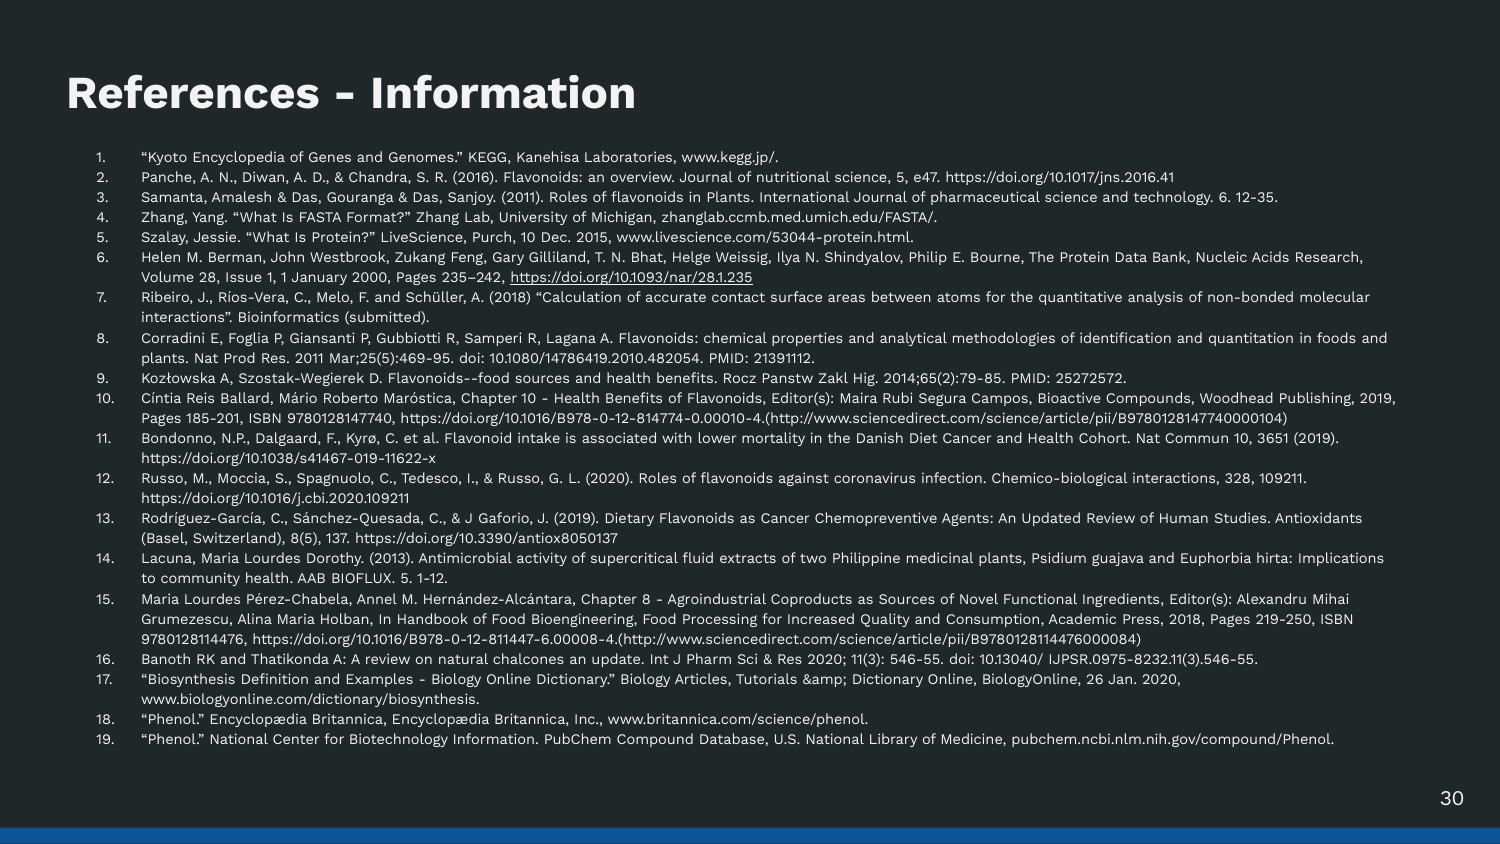

# References - Information
“Kyoto Encyclopedia of Genes and Genomes.” KEGG, Kanehisa Laboratories, www.kegg.jp/.
Panche, A. N., Diwan, A. D., & Chandra, S. R. (2016). Flavonoids: an overview. Journal of nutritional science, 5, e47. https://doi.org/10.1017/jns.2016.41
Samanta, Amalesh & Das, Gouranga & Das, Sanjoy. (2011). Roles of flavonoids in Plants. International Journal of pharmaceutical science and technology. 6. 12-35.
Zhang, Yang. “What Is FASTA Format?” Zhang Lab, University of Michigan, zhanglab.ccmb.med.umich.edu/FASTA/.
Szalay, Jessie. “What Is Protein?” LiveScience, Purch, 10 Dec. 2015, www.livescience.com/53044-protein.html.
Helen M. Berman, John Westbrook, Zukang Feng, Gary Gilliland, T. N. Bhat, Helge Weissig, Ilya N. Shindyalov, Philip E. Bourne, The Protein Data Bank, Nucleic Acids Research, Volume 28, Issue 1, 1 January 2000, Pages 235–242, https://doi.org/10.1093/nar/28.1.235
Ribeiro, J., Ríos-Vera, C., Melo, F. and Schüller, A. (2018) “Calculation of accurate contact surface areas between atoms for the quantitative analysis of non-bonded molecular interactions”. Bioinformatics (submitted).
Corradini E, Foglia P, Giansanti P, Gubbiotti R, Samperi R, Lagana A. Flavonoids: chemical properties and analytical methodologies of identification and quantitation in foods and plants. Nat Prod Res. 2011 Mar;25(5):469-95. doi: 10.1080/14786419.2010.482054. PMID: 21391112.
Kozłowska A, Szostak-Wegierek D. Flavonoids--food sources and health benefits. Rocz Panstw Zakl Hig. 2014;65(2):79-85. PMID: 25272572.
Cíntia Reis Ballard, Mário Roberto Maróstica, Chapter 10 - Health Benefits of Flavonoids, Editor(s): Maira Rubi Segura Campos, Bioactive Compounds, Woodhead Publishing, 2019, Pages 185-201, ISBN 9780128147740, https://doi.org/10.1016/B978-0-12-814774-0.00010-4.(http://www.sciencedirect.com/science/article/pii/B9780128147740000104)
Bondonno, N.P., Dalgaard, F., Kyrø, C. et al. Flavonoid intake is associated with lower mortality in the Danish Diet Cancer and Health Cohort. Nat Commun 10, 3651 (2019). https://doi.org/10.1038/s41467-019-11622-x
Russo, M., Moccia, S., Spagnuolo, C., Tedesco, I., & Russo, G. L. (2020). Roles of flavonoids against coronavirus infection. Chemico-biological interactions, 328, 109211. https://doi.org/10.1016/j.cbi.2020.109211
Rodríguez-García, C., Sánchez-Quesada, C., & J Gaforio, J. (2019). Dietary Flavonoids as Cancer Chemopreventive Agents: An Updated Review of Human Studies. Antioxidants (Basel, Switzerland), 8(5), 137. https://doi.org/10.3390/antiox8050137
Lacuna, Maria Lourdes Dorothy. (2013). Antimicrobial activity of supercritical fluid extracts of two Philippine medicinal plants, Psidium guajava and Euphorbia hirta: Implications to community health. AAB BIOFLUX. 5. 1-12.
Maria Lourdes Pérez-Chabela, Annel M. Hernández-Alcántara, Chapter 8 - Agroindustrial Coproducts as Sources of Novel Functional Ingredients, Editor(s): Alexandru Mihai Grumezescu, Alina Maria Holban, In Handbook of Food Bioengineering, Food Processing for Increased Quality and Consumption, Academic Press, 2018, Pages 219-250, ISBN 9780128114476, https://doi.org/10.1016/B978-0-12-811447-6.00008-4.(http://www.sciencedirect.com/science/article/pii/B9780128114476000084)
Banoth RK and Thatikonda A: A review on natural chalcones an update. Int J Pharm Sci & Res 2020; 11(3): 546-55. doi: 10.13040/ IJPSR.0975-8232.11(3).546-55.
“Biosynthesis Definition and Examples - Biology Online Dictionary.” Biology Articles, Tutorials &amp; Dictionary Online, BiologyOnline, 26 Jan. 2020, www.biologyonline.com/dictionary/biosynthesis.
“Phenol.” Encyclopædia Britannica, Encyclopædia Britannica, Inc., www.britannica.com/science/phenol.
“Phenol.” National Center for Biotechnology Information. PubChem Compound Database, U.S. National Library of Medicine, pubchem.ncbi.nlm.nih.gov/compound/Phenol.

30